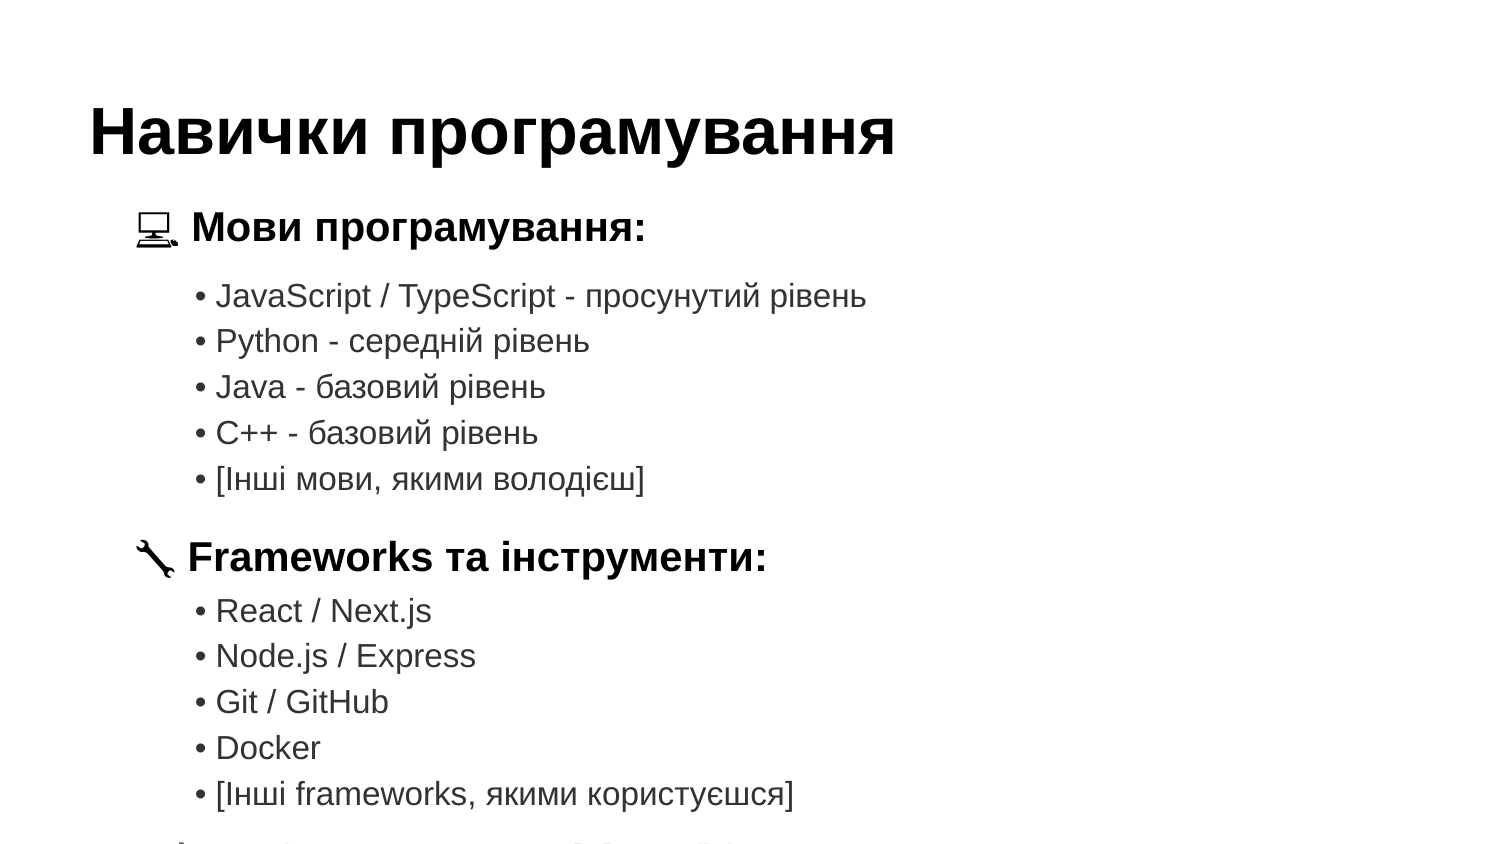

Навички програмування
💻 Мови програмування:
• JavaScript / TypeScript - просунутий рівень
• Python - середній рівень
• Java - базовий рівень
• C++ - базовий рівень
• [Інші мови, якими володієш]
🔧 Frameworks та інструменти:
• React / Next.js
• Node.js / Express
• Git / GitHub
• Docker
• [Інші frameworks, якими користуєшся]
⏱️ Досвід програмування: [X] роки(ів)